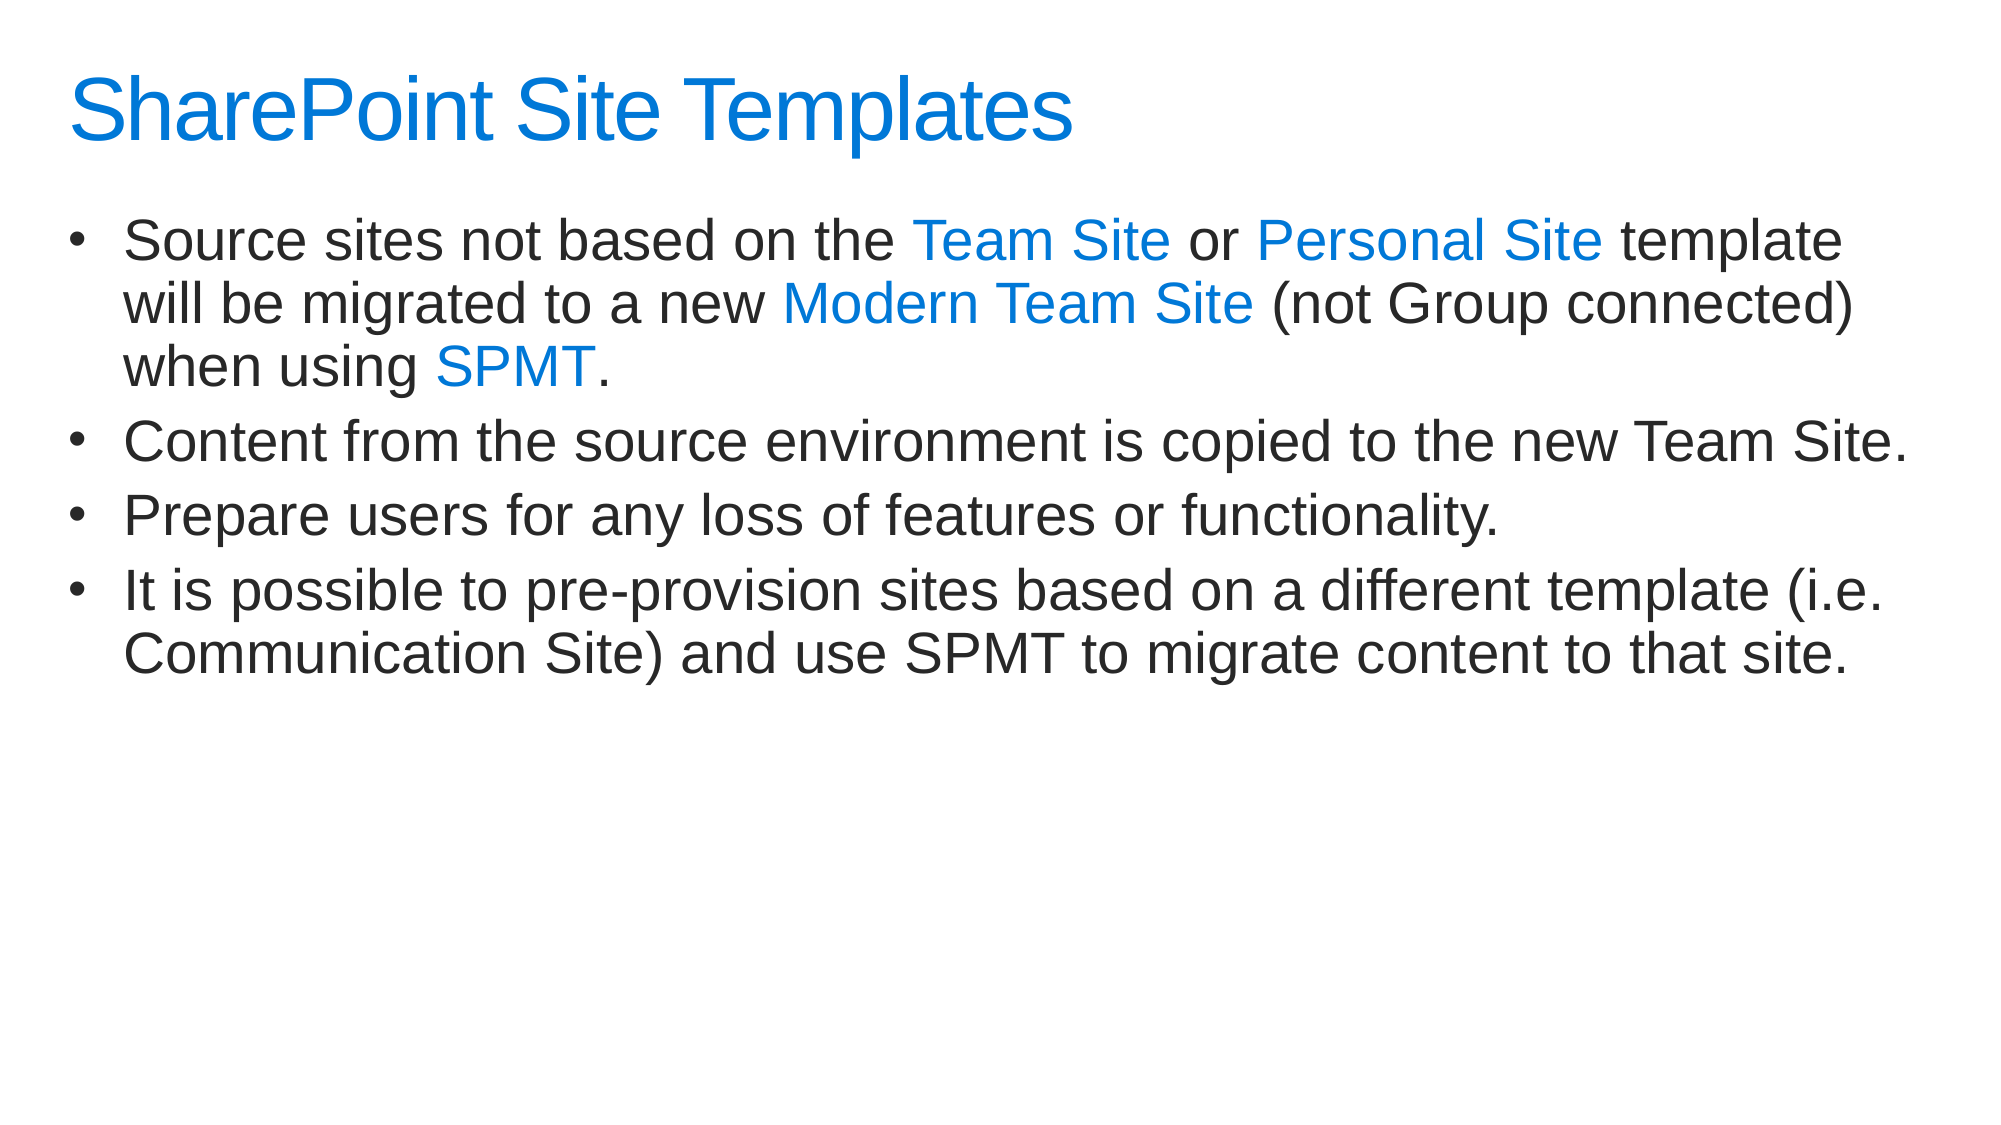

# SharePoint Site Templates
Source sites not based on the Team Site or Personal Site template will be migrated to a new Modern Team Site (not Group connected) when using SPMT.
Content from the source environment is copied to the new Team Site.
Prepare users for any loss of features or functionality.
It is possible to pre-provision sites based on a different template (i.e. Communication Site) and use SPMT to migrate content to that site.